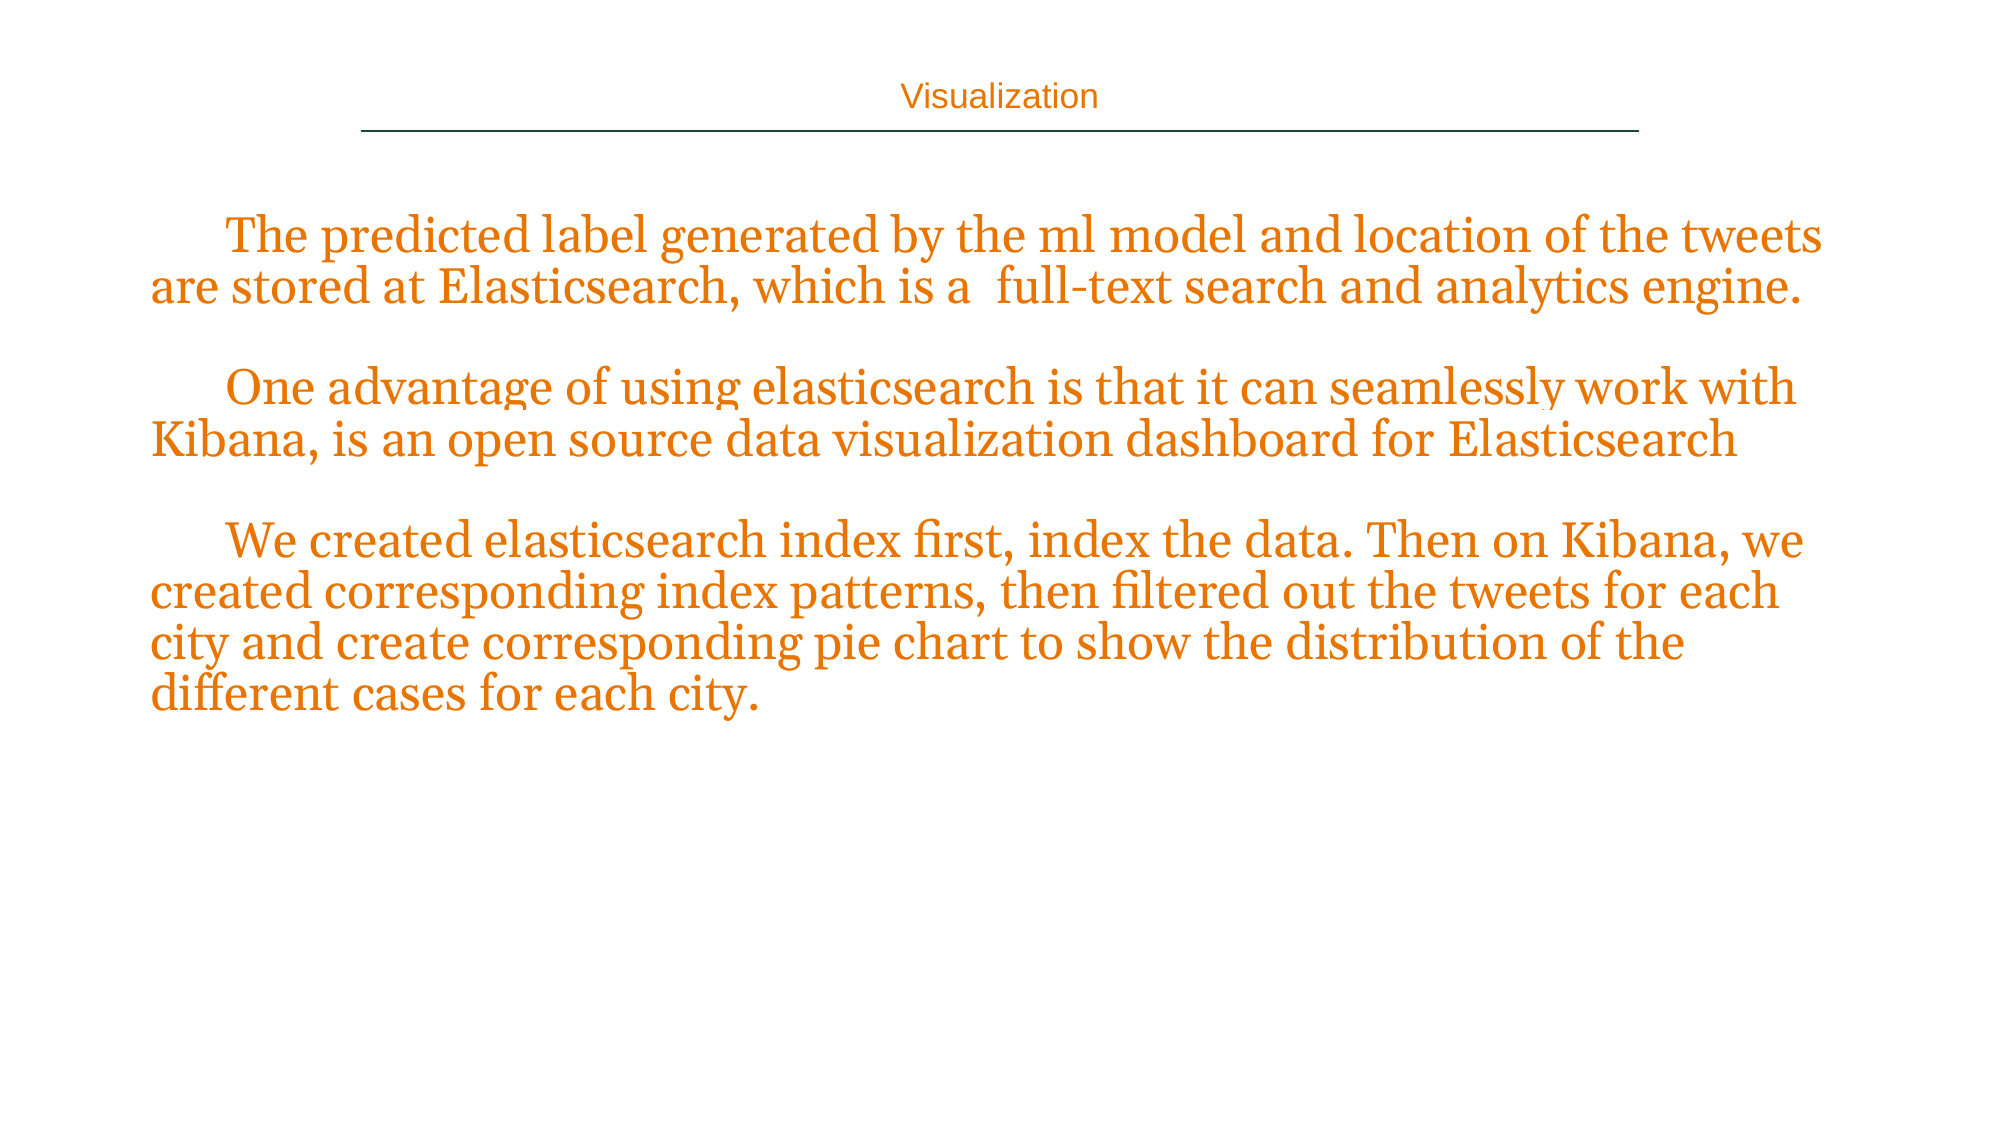

Visualization
# The predicted label generated by the ml model and location of the tweets are stored at Elasticsearch, which is a  full-text search and analytics engine.

One advantage of using elasticsearch is that it can seamlessly work with
Kibana, is an open source data visualization dashboard for Elasticsearch

We created elasticsearch index first, index the data. Then on Kibana, we created corresponding index patterns, then filtered out the tweets for each city and create corresponding pie chart to show the distribution of the different cases for each city.